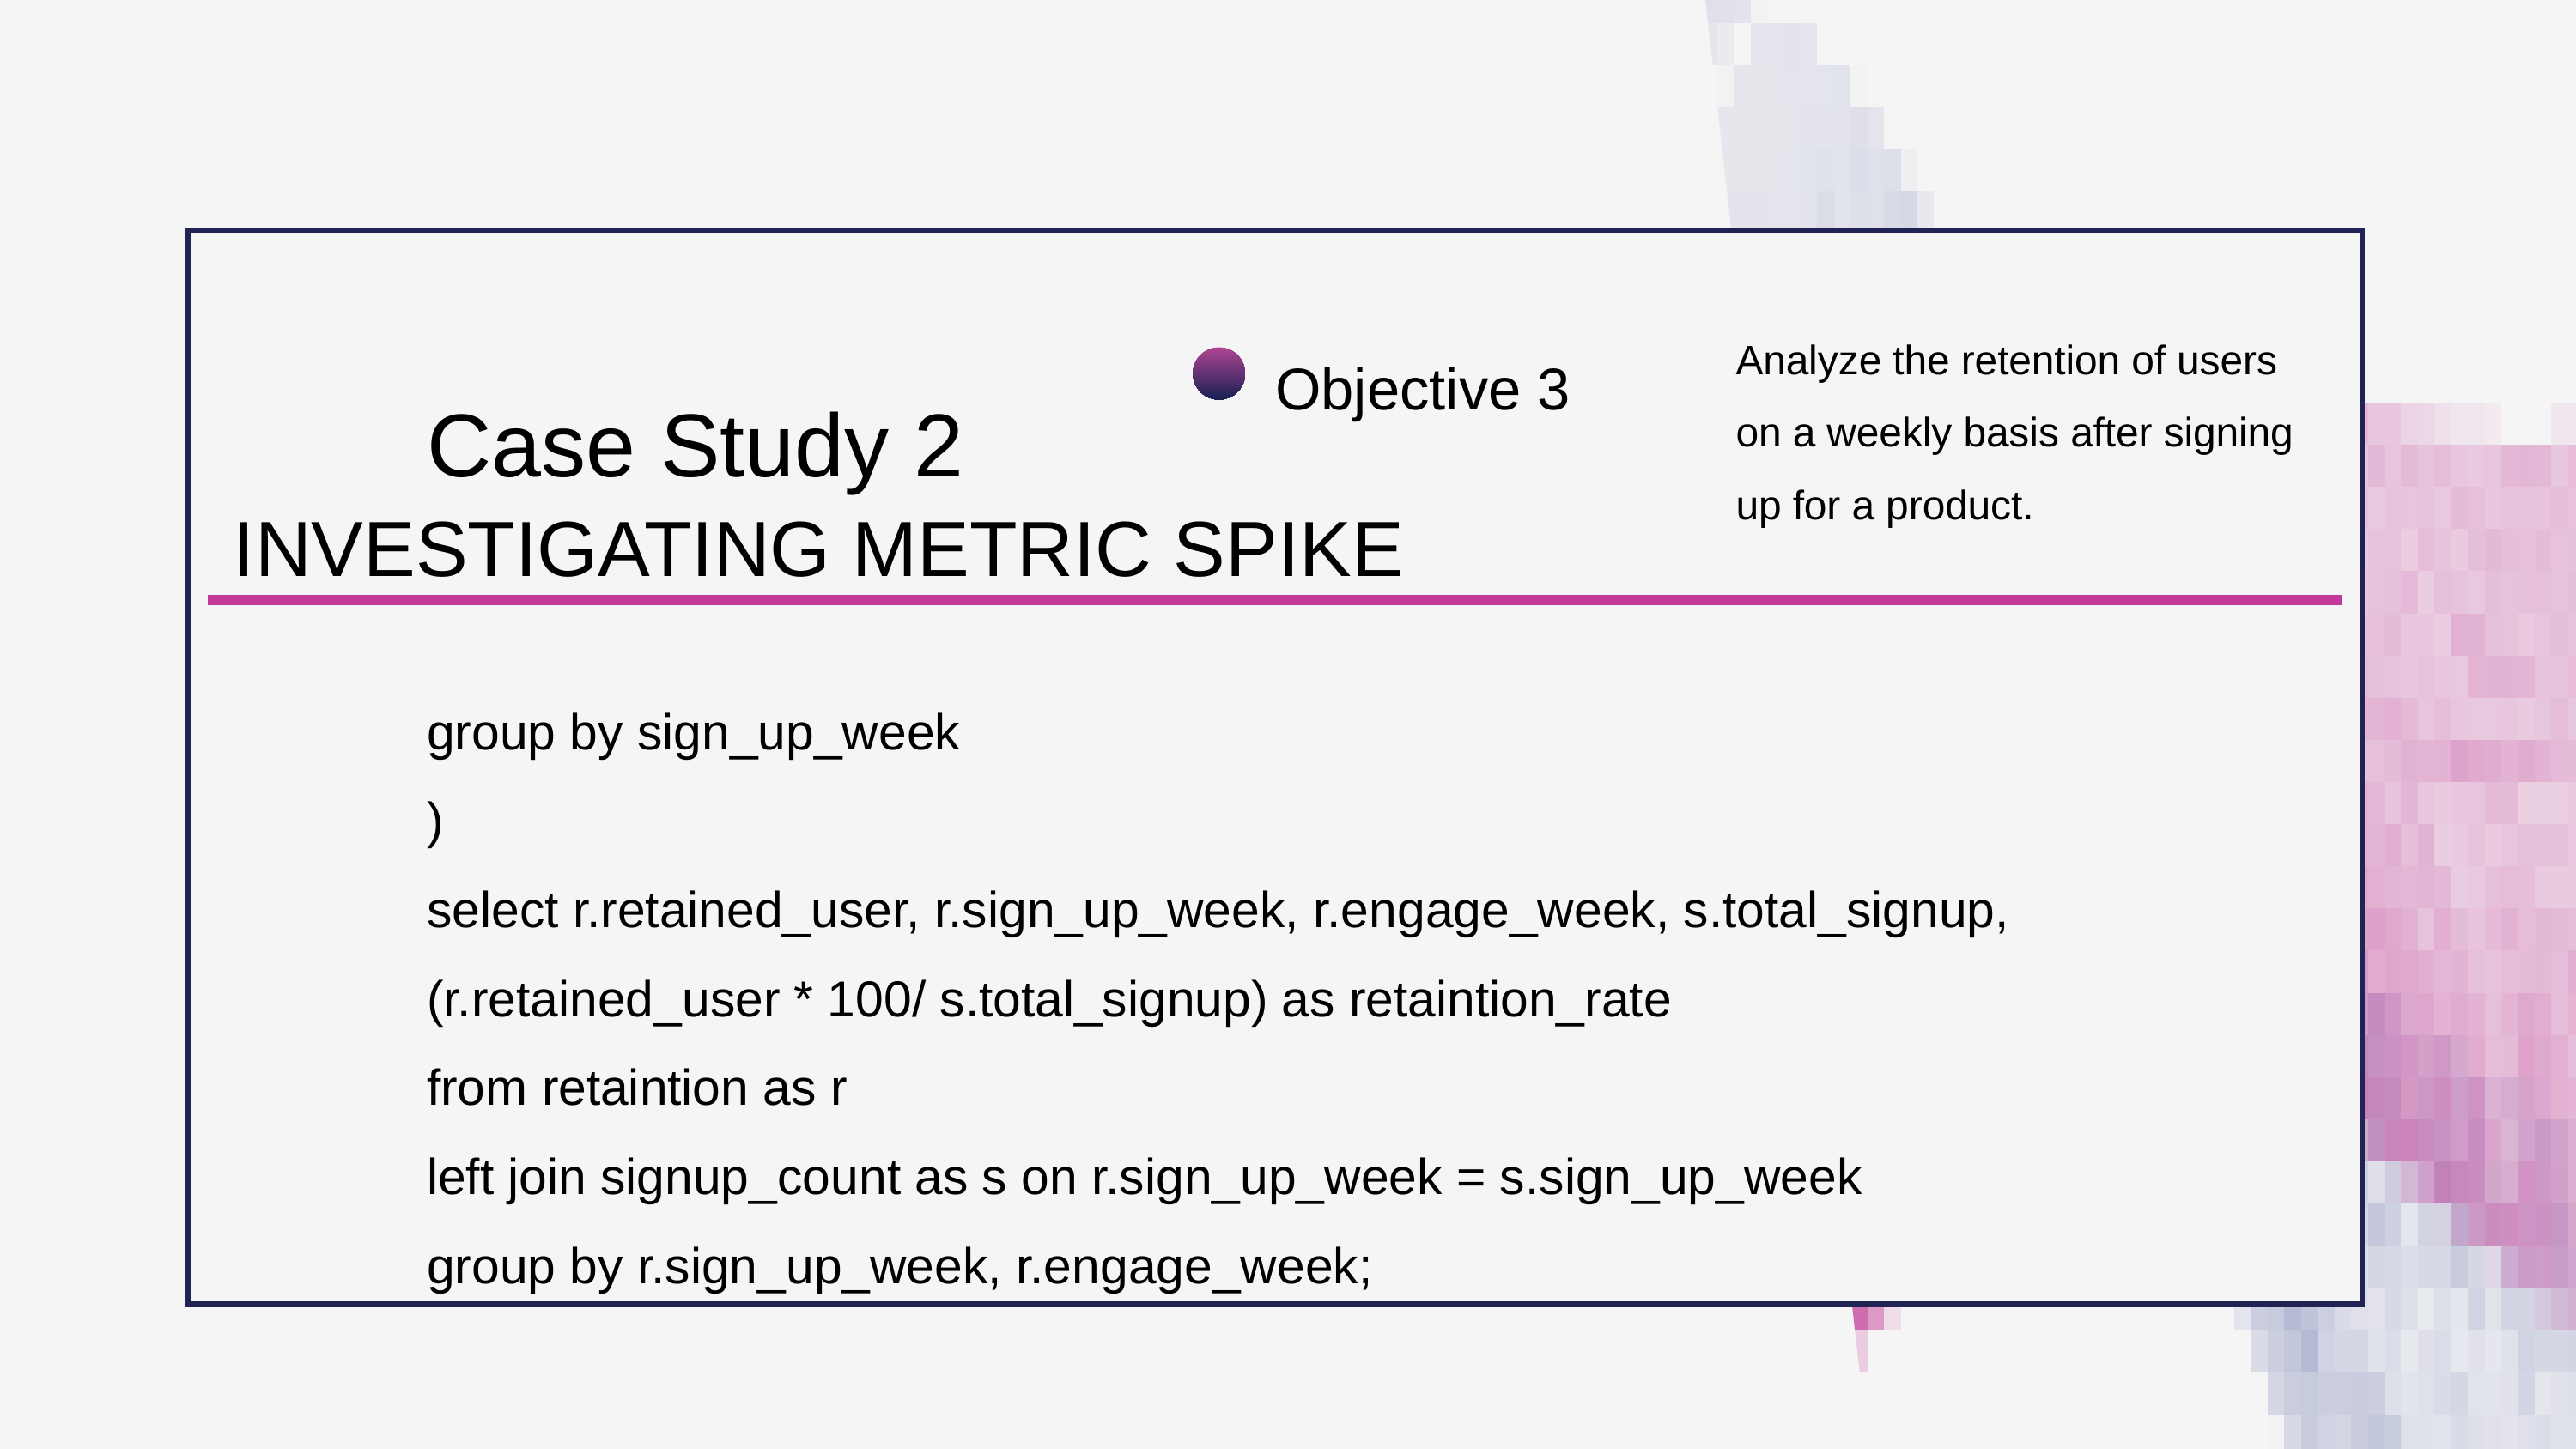

Analyze the retention of users on a weekly basis after signing up for a product.

Objective 3

Case Study 2
INVESTIGATING METRIC SPIKE
group by sign_up_week
)
select r.retained_user, r.sign_up_week, r.engage_week, s.total_signup, (r.retained_user * 100/ s.total_signup) as retaintion_rate
from retaintion as r
left join signup_count as s on r.sign_up_week = s.sign_up_week
group by r.sign_up_week, r.engage_week;